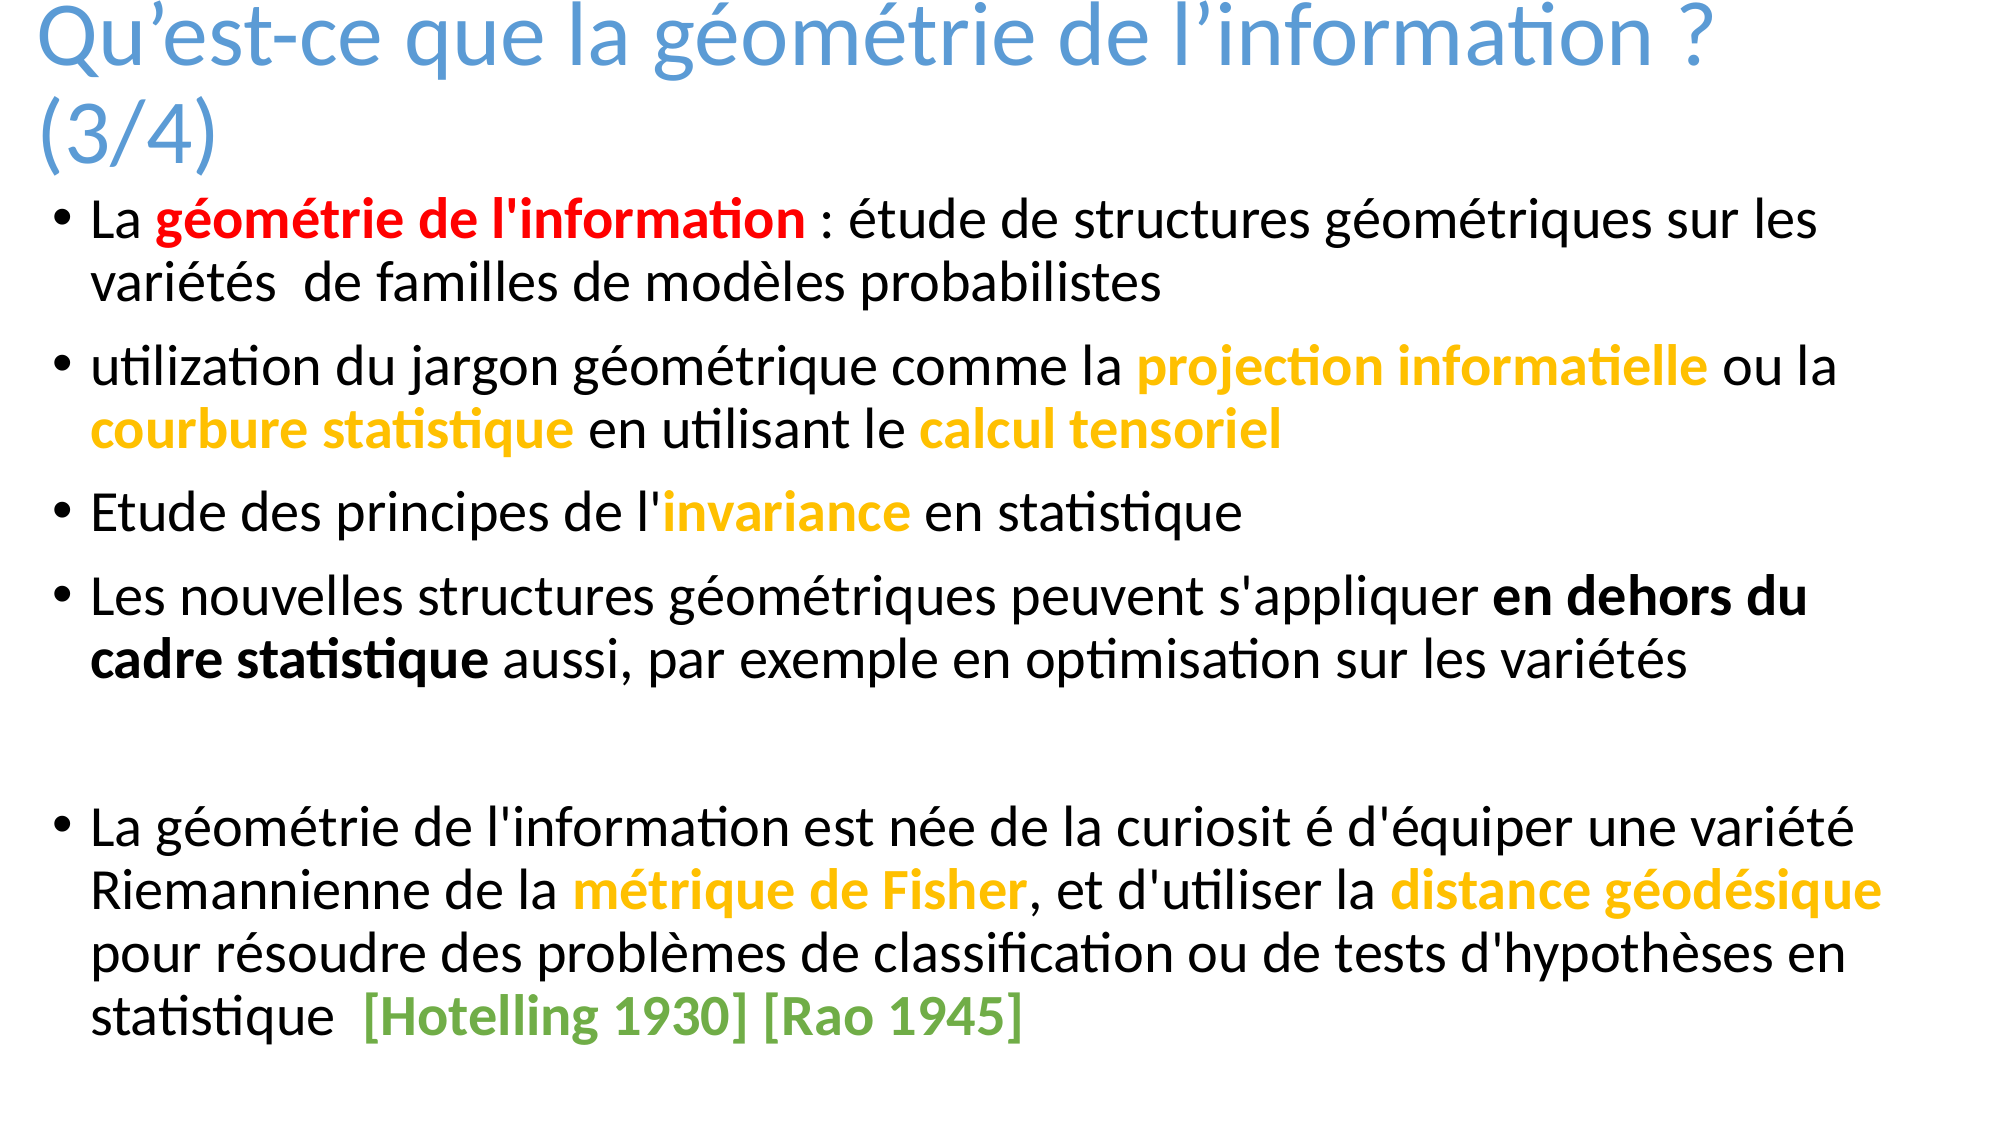

# Qu’est-ce que la géométrie de l’information ? (3/4)
La géométrie de l'information : étude de structures géométriques sur les variétés  de familles de modèles probabilistes
utilization du jargon géométrique comme la projection informatielle ou la courbure statistique en utilisant le calcul tensoriel
Etude des principes de l'invariance en statistique
Les nouvelles structures géométriques peuvent s'appliquer en dehors du cadre statistique aussi, par exemple en optimisation sur les variétés

La géométrie de l'information est née de la curiosit é d'équiper une variété Riemannienne de la métrique de Fisher, et d'utiliser la distance géodésique pour résoudre des problèmes de classification ou de tests d'hypothèses en statistique  [Hotelling 1930] [Rao 1945]